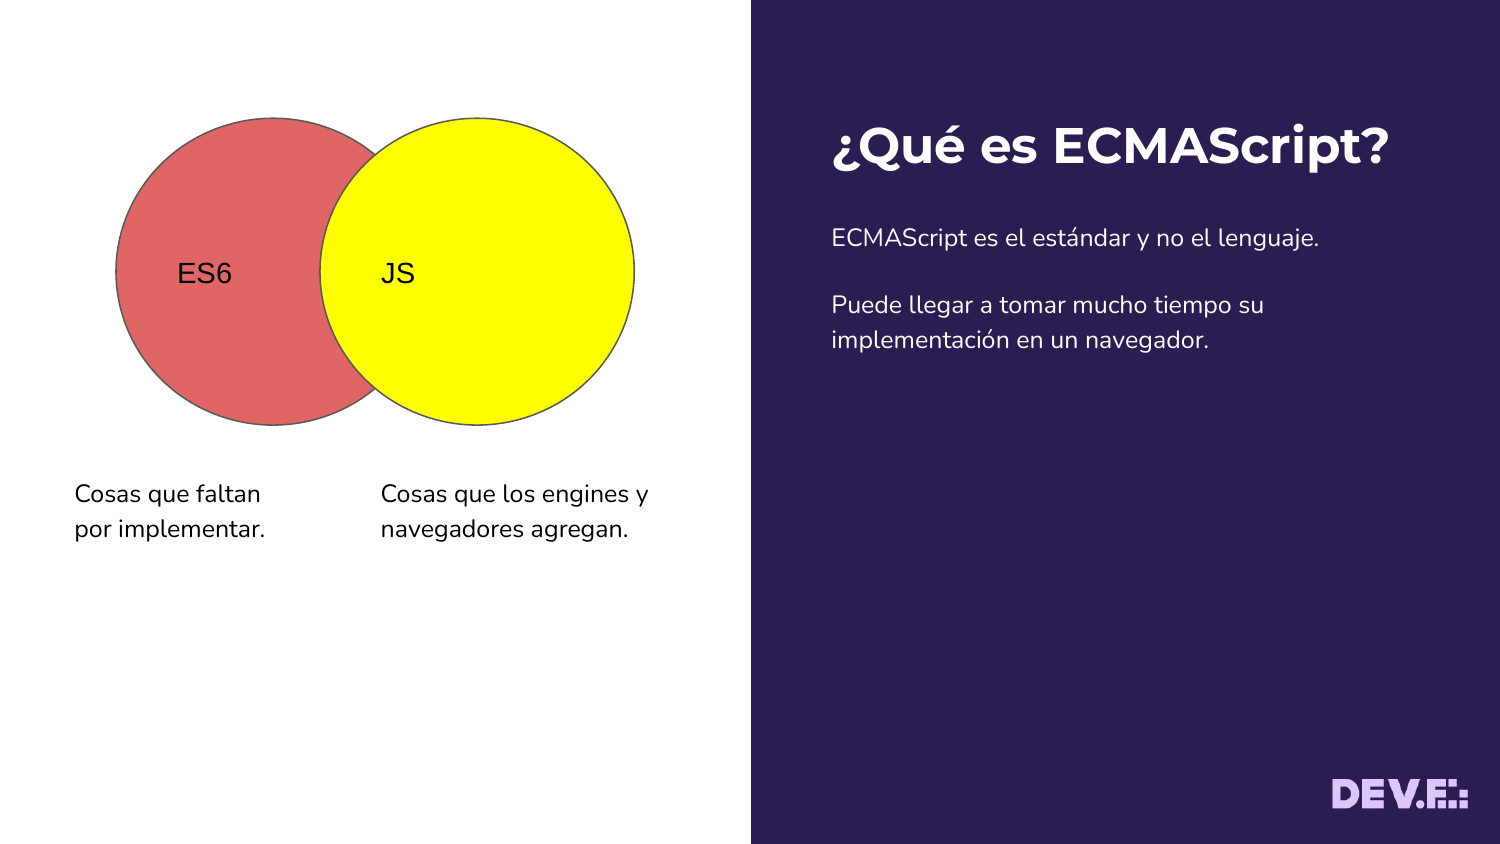

# ¿Qué es ECMAScript?
ES6
JS
ECMAScript es el estándar y no el lenguaje.
Puede llegar a tomar mucho tiempo su implementación en un navegador.
Cosas que faltan por implementar.
Cosas que los engines y navegadores agregan.